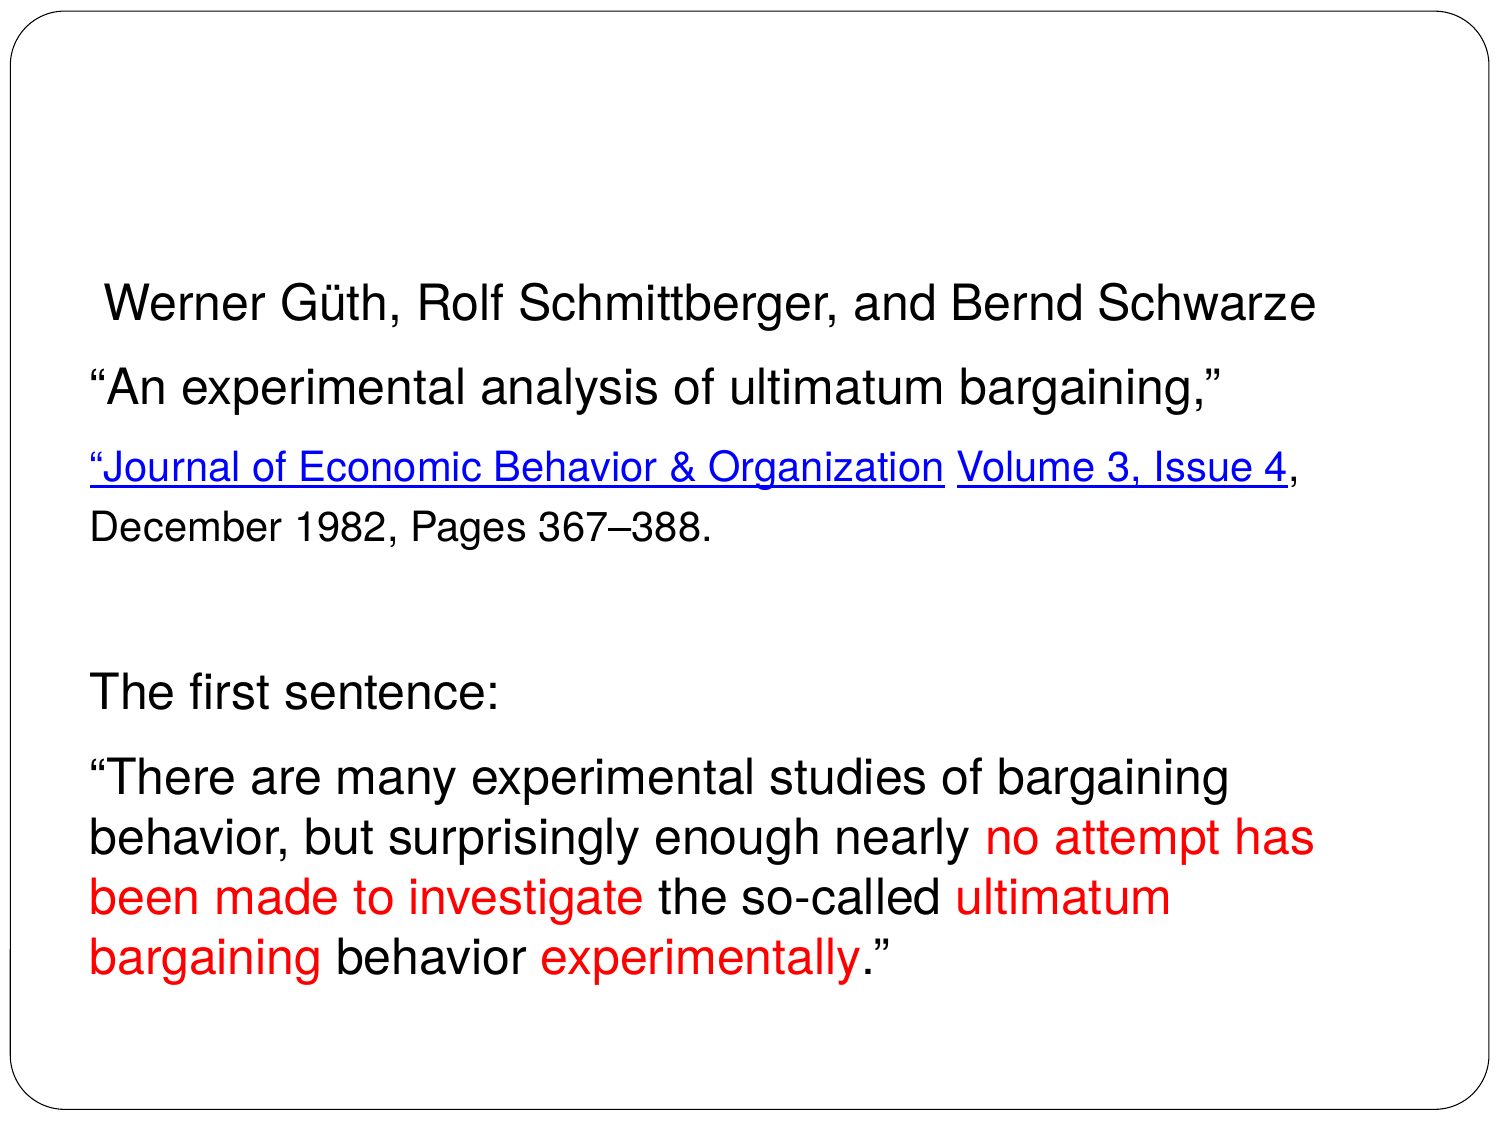

#
 Werner Güth, Rolf Schmittberger, and Bernd Schwarze
“An experimental analysis of ultimatum bargaining,”
“Journal of Economic Behavior & Organization Volume 3, Issue 4, December 1982, Pages 367–388.

The first sentence:
“There are many experimental studies of bargaining behavior, but surprisingly enough nearly no attempt has been made to investigate the so-called ultimatum bargaining behavior experimentally.”